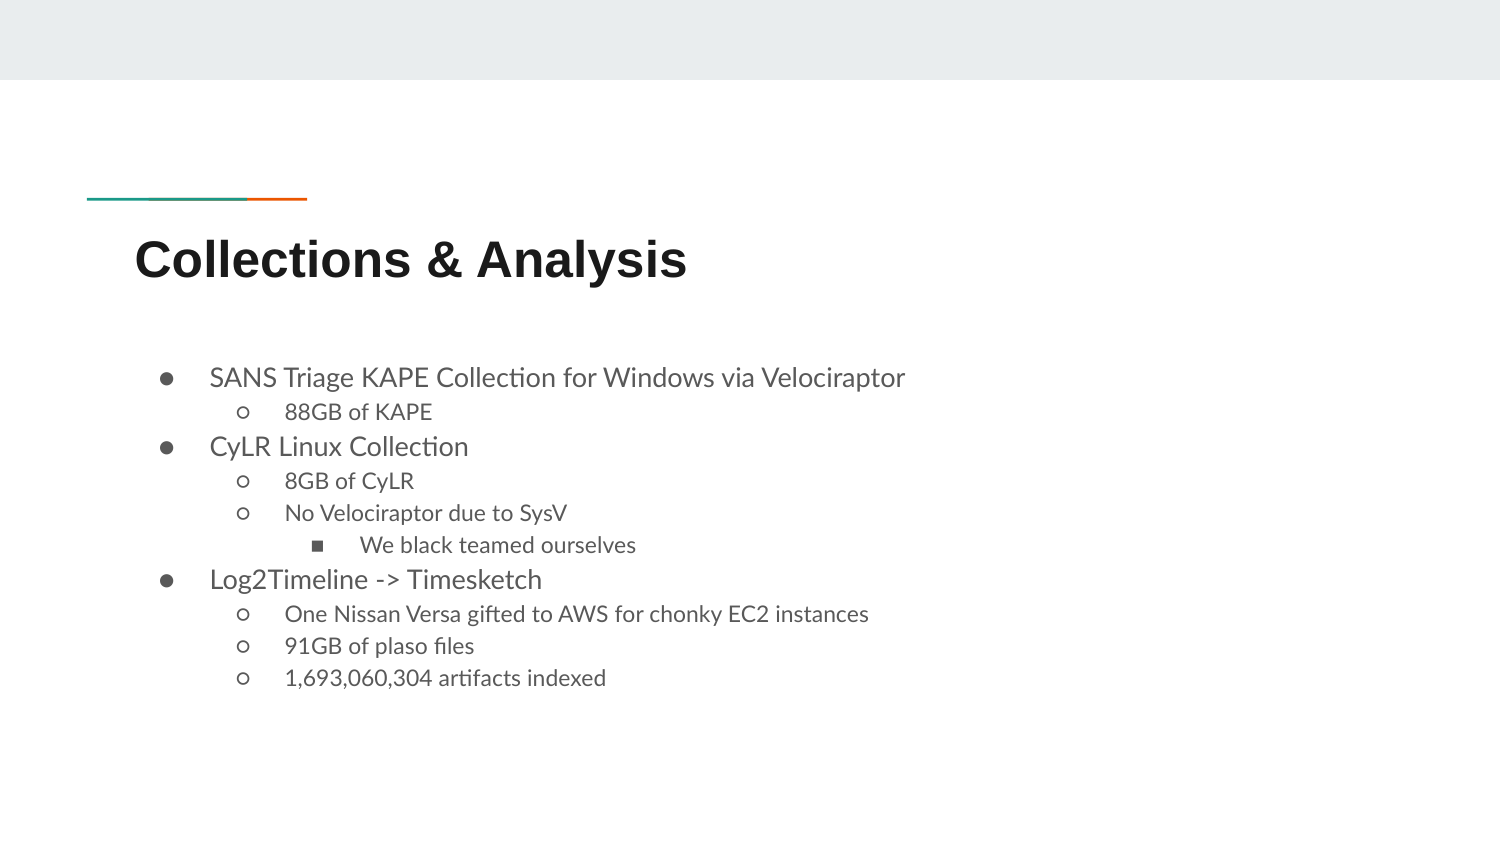

# Collections & Analysis
SANS Triage KAPE Collection for Windows via Velociraptor
88GB of KAPE
CyLR Linux Collection
8GB of CyLR
No Velociraptor due to SysV
We black teamed ourselves
Log2Timeline -> Timesketch
One Nissan Versa gifted to AWS for chonky EC2 instances
91GB of plaso files
1,693,060,304 artifacts indexed